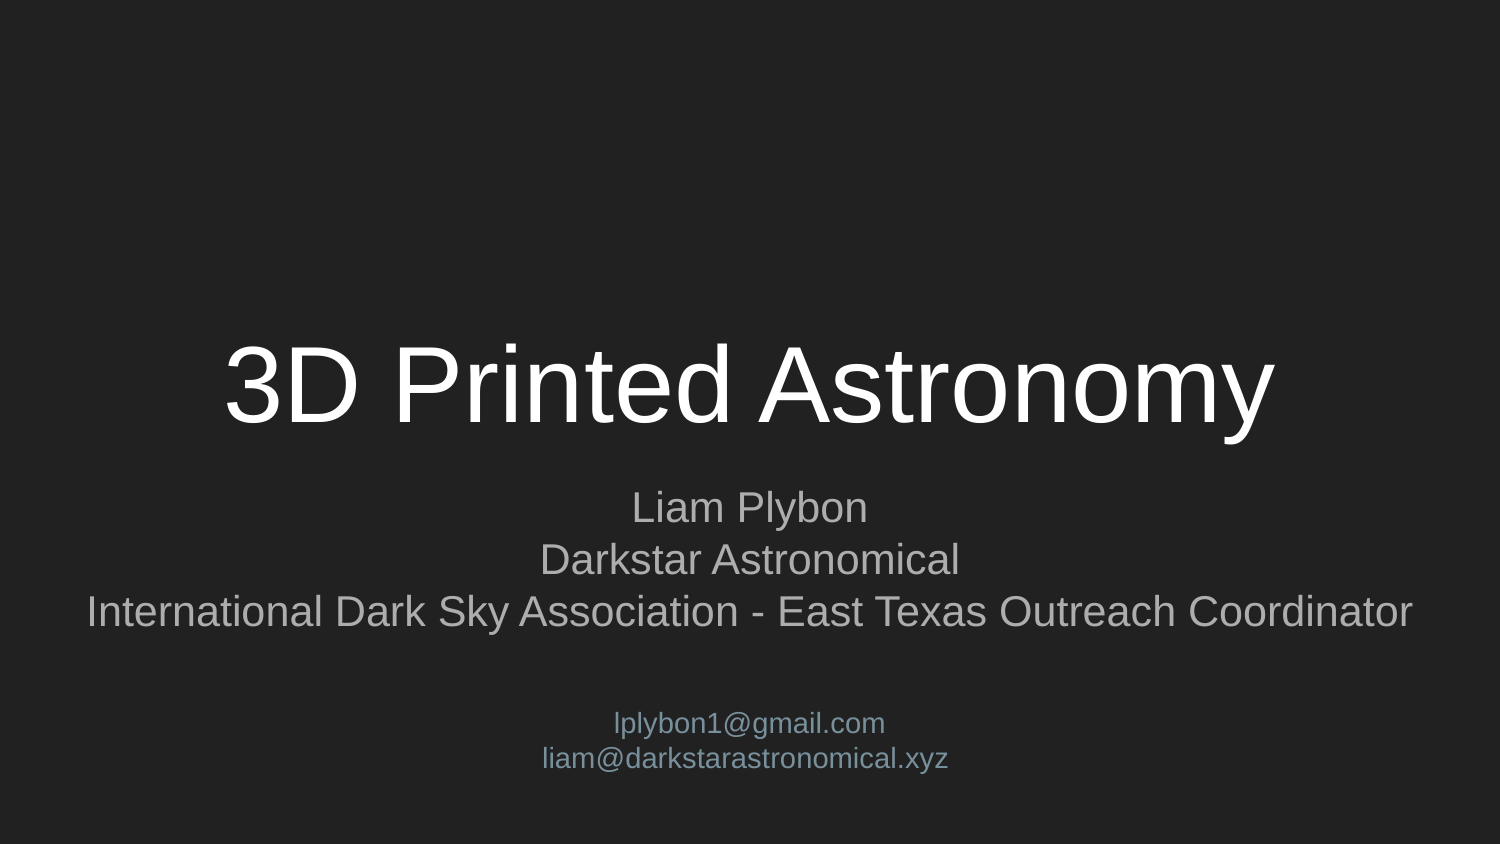

# 3D Printed Astronomy
Liam Plybon
Darkstar Astronomical
International Dark Sky Association - East Texas Outreach Coordinator
lplybon1@gmail.com
liam@darkstarastronomical.xyz